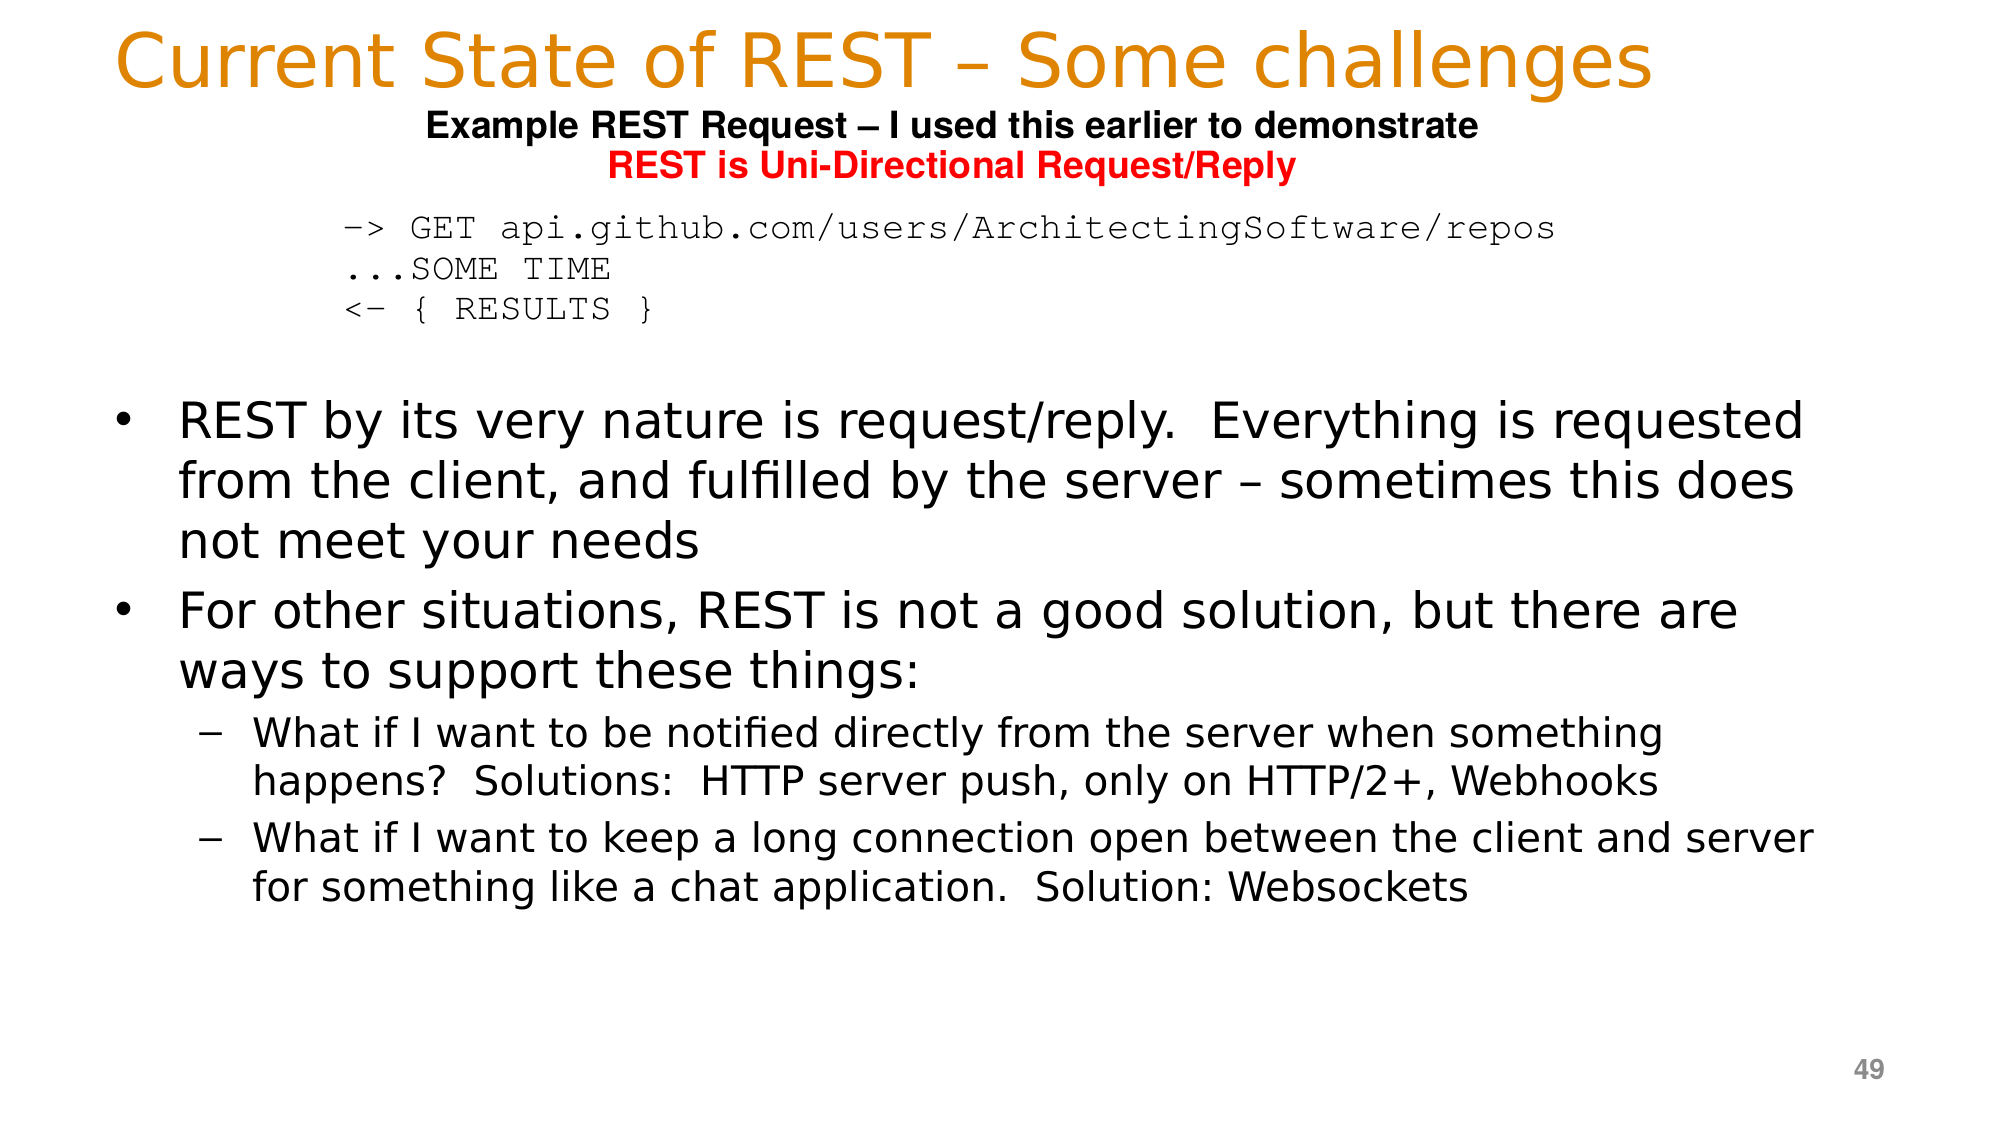

# Current State of REST – Some challenges
Example REST Request – I used this earlier to demonstrate
REST is Uni-Directional Request/Reply
-> GET api.github.com/users/ArchitectingSoftware/repos
...SOME TIME
<- { RESULTS }
REST by its very nature is request/reply.  Everything is requested from the client, and fulfilled by the server – sometimes this does not meet your needs
For other situations, REST is not a good solution, but there are ways to support these things:
What if I want to be notified directly from the server when something happens?  Solutions:  HTTP server push, only on HTTP/2+, Webhooks
What if I want to keep a long connection open between the client and server for something like a chat application.  Solution: Websockets
49